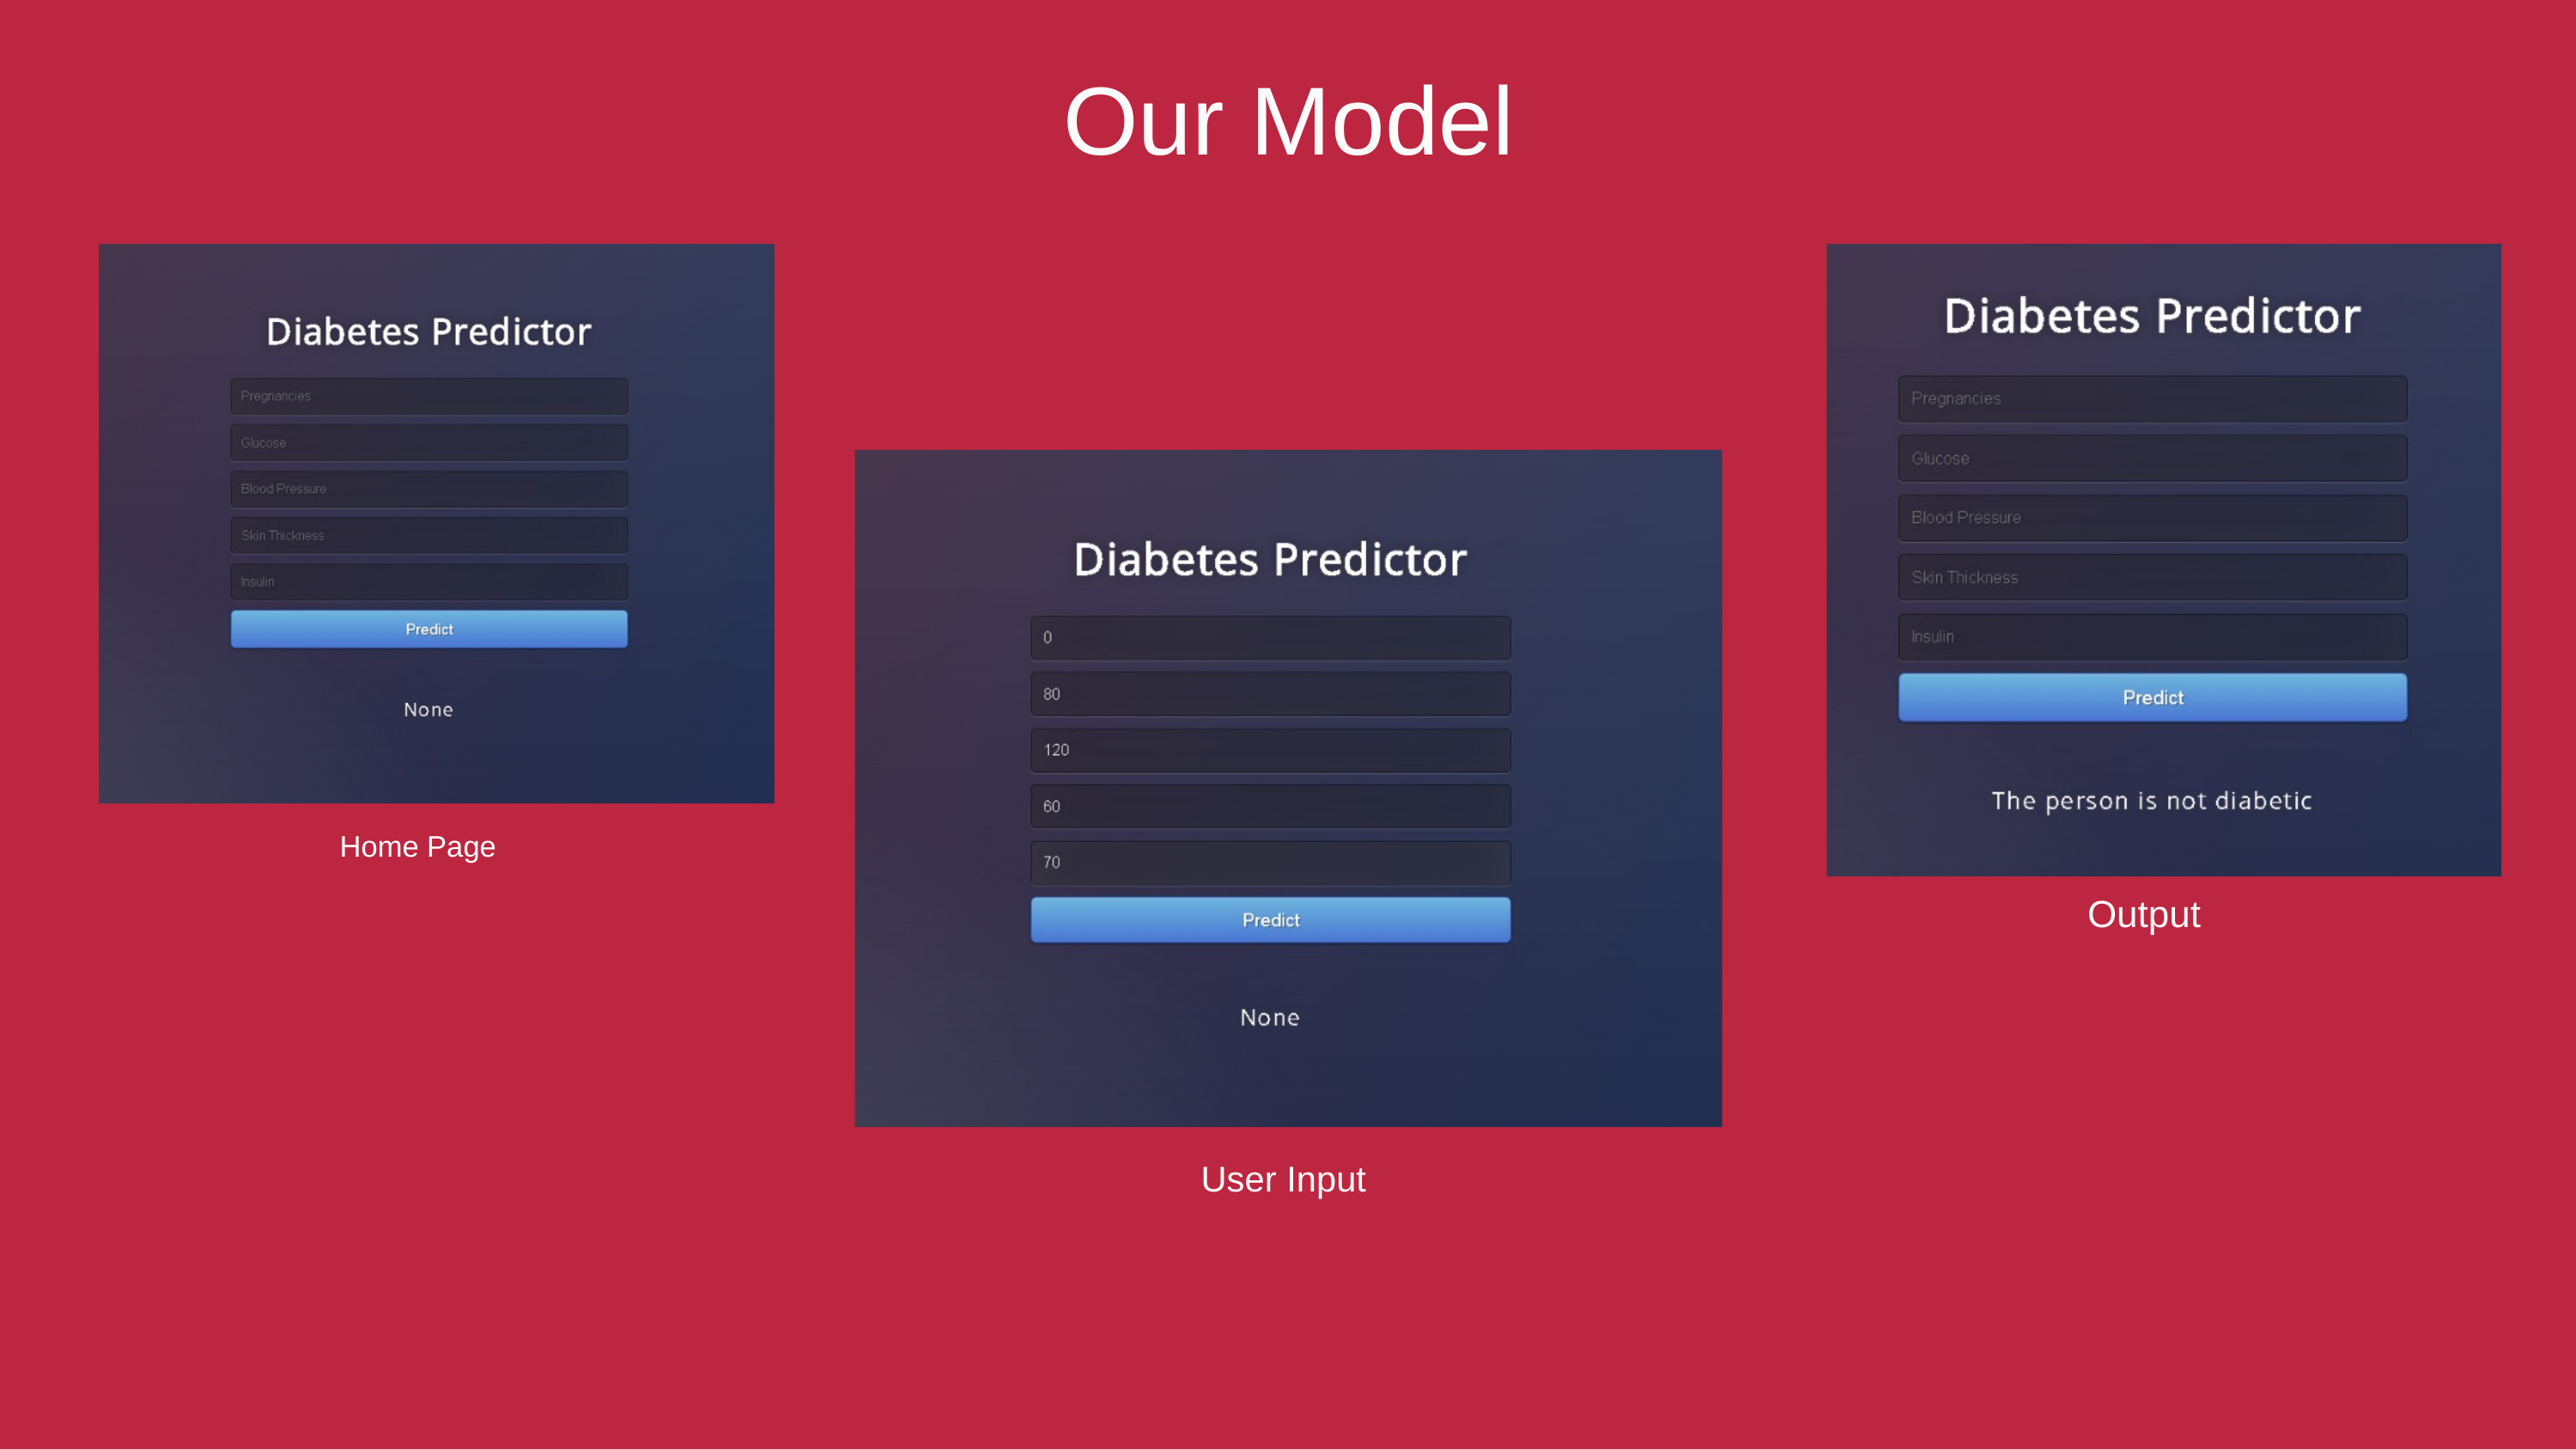

Our Model

Home Page

Output

User Input